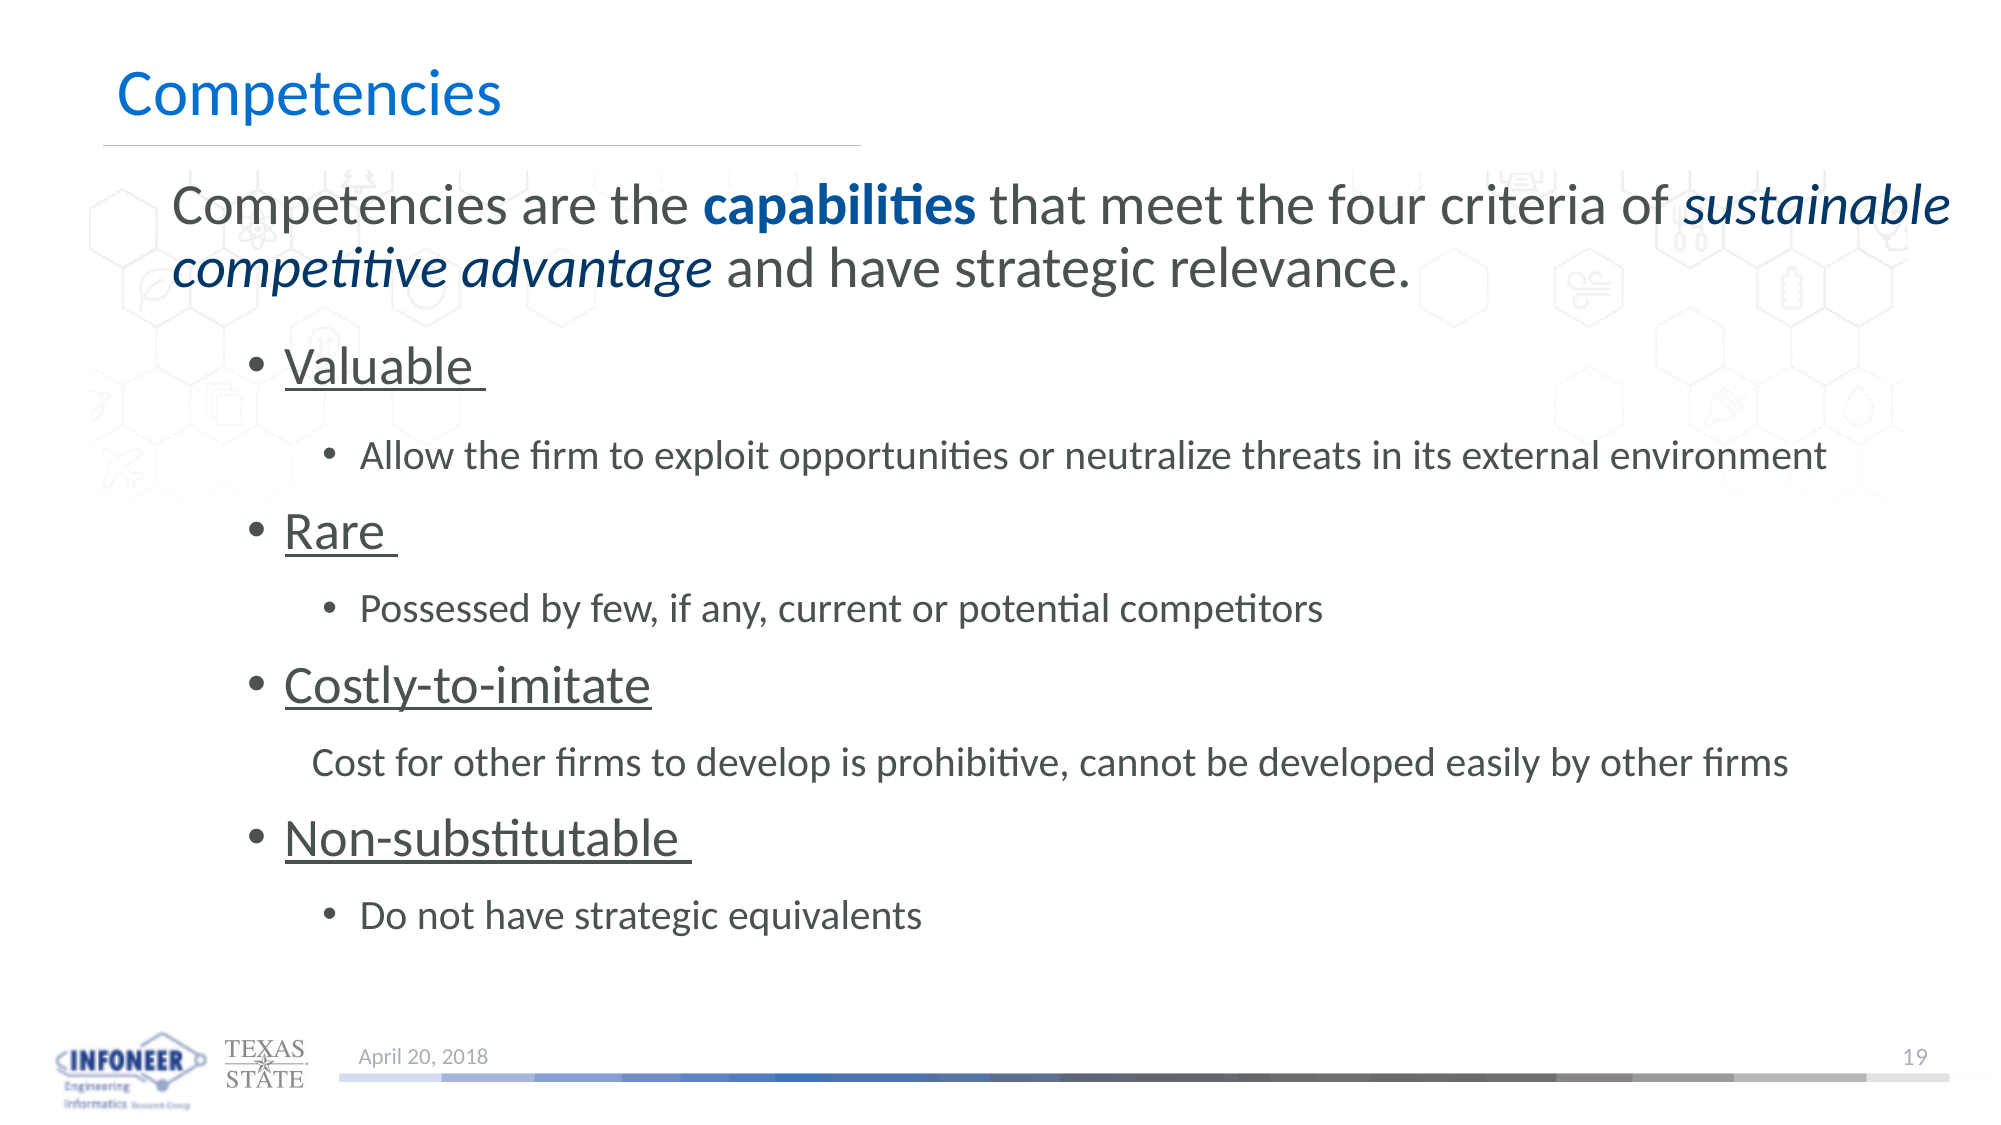

# Competencies
Competencies are the capabilities that meet the four criteria of sustainable competitive advantage and have strategic relevance.
Valuable
Allow the firm to exploit opportunities or neutralize threats in its external environment
Rare
Possessed by few, if any, current or potential competitors
Costly-to-imitate
Cost for other firms to develop is prohibitive, cannot be developed easily by other firms
Non-substitutable
Do not have strategic equivalents